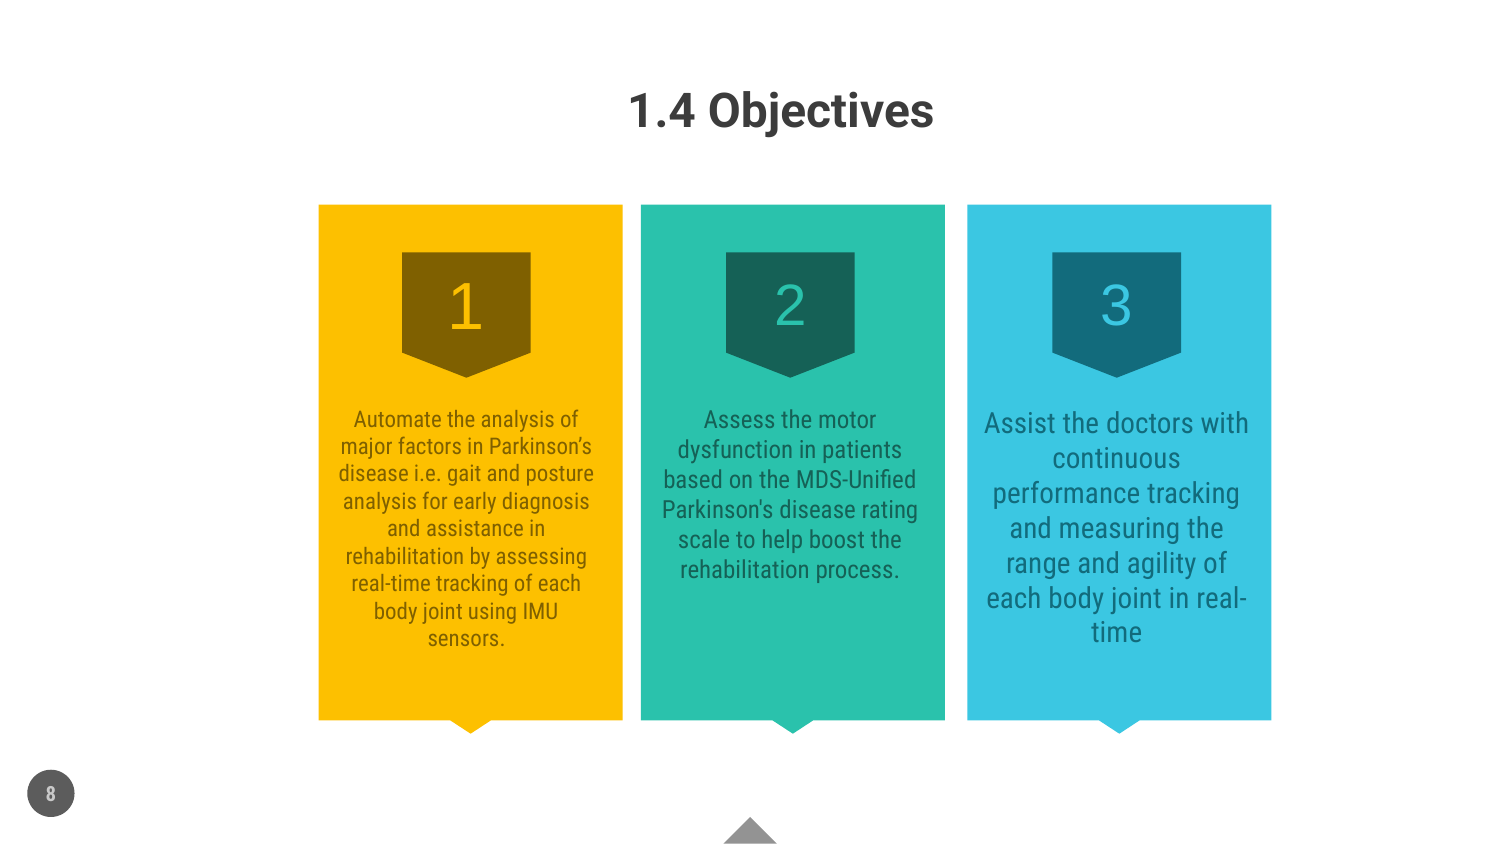

# 1.4 Objectives

1
2
3
Automate the analysis of major factors in Parkinson’s disease i.e. gait and posture analysis for early diagnosis and assistance in rehabilitation by assessing real-time tracking of each body joint using IMU sensors.
Assess the motor dysfunction in patients based on the MDS-Unified Parkinson's disease rating scale to help boost the rehabilitation process.
Assist the doctors with continuous performance tracking and measuring the range and agility of each body joint in real-time
8